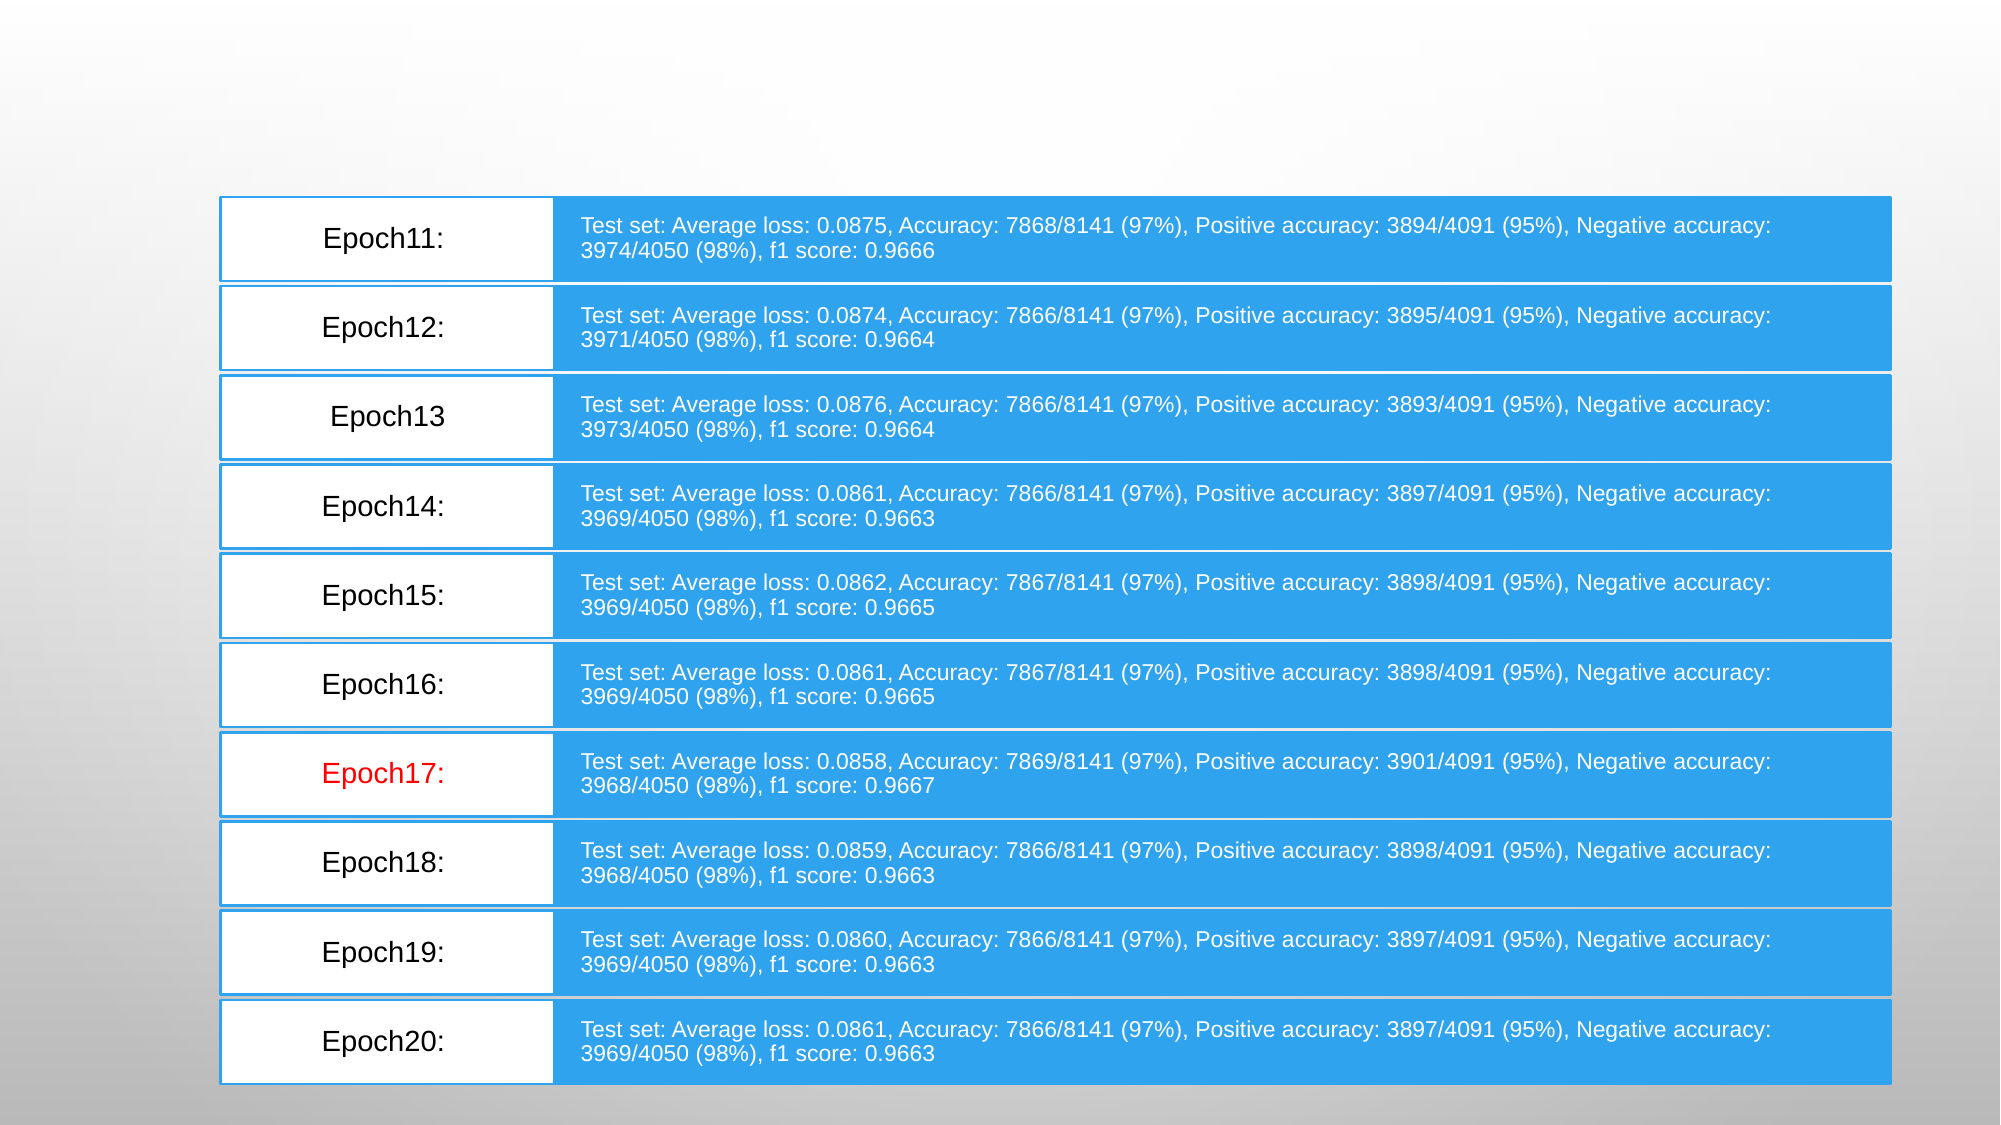

#
Test set: Average loss: 0.0875, Accuracy: 7868/8141 (97%), Positive accuracy: 3894/4091 (95%), Negative accuracy: 3974/4050 (98%), f1 score: 0.9666
Epoch11:
Test set: Average loss: 0.0874, Accuracy: 7866/8141 (97%), Positive accuracy: 3895/4091 (95%), Negative accuracy: 3971/4050 (98%), f1 score: 0.9664
Epoch12:
Test set: Average loss: 0.0876, Accuracy: 7866/8141 (97%), Positive accuracy: 3893/4091 (95%), Negative accuracy: 3973/4050 (98%), f1 score: 0.9664
Epoch13
Test set: Average loss: 0.0861, Accuracy: 7866/8141 (97%), Positive accuracy: 3897/4091 (95%), Negative accuracy: 3969/4050 (98%), f1 score: 0.9663
Epoch14:
Test set: Average loss: 0.0862, Accuracy: 7867/8141 (97%), Positive accuracy: 3898/4091 (95%), Negative accuracy: 3969/4050 (98%), f1 score: 0.9665
Epoch15:
Test set: Average loss: 0.0861, Accuracy: 7867/8141 (97%), Positive accuracy: 3898/4091 (95%), Negative accuracy: 3969/4050 (98%), f1 score: 0.9665
Epoch16:
Test set: Average loss: 0.0858, Accuracy: 7869/8141 (97%), Positive accuracy: 3901/4091 (95%), Negative accuracy: 3968/4050 (98%), f1 score: 0.9667
Epoch17:
Test set: Average loss: 0.0859, Accuracy: 7866/8141 (97%), Positive accuracy: 3898/4091 (95%), Negative accuracy: 3968/4050 (98%), f1 score: 0.9663
Epoch18:
Test set: Average loss: 0.0860, Accuracy: 7866/8141 (97%), Positive accuracy: 3897/4091 (95%), Negative accuracy: 3969/4050 (98%), f1 score: 0.9663
Epoch19:
Test set: Average loss: 0.0861, Accuracy: 7866/8141 (97%), Positive accuracy: 3897/4091 (95%), Negative accuracy: 3969/4050 (98%), f1 score: 0.9663
Epoch20: